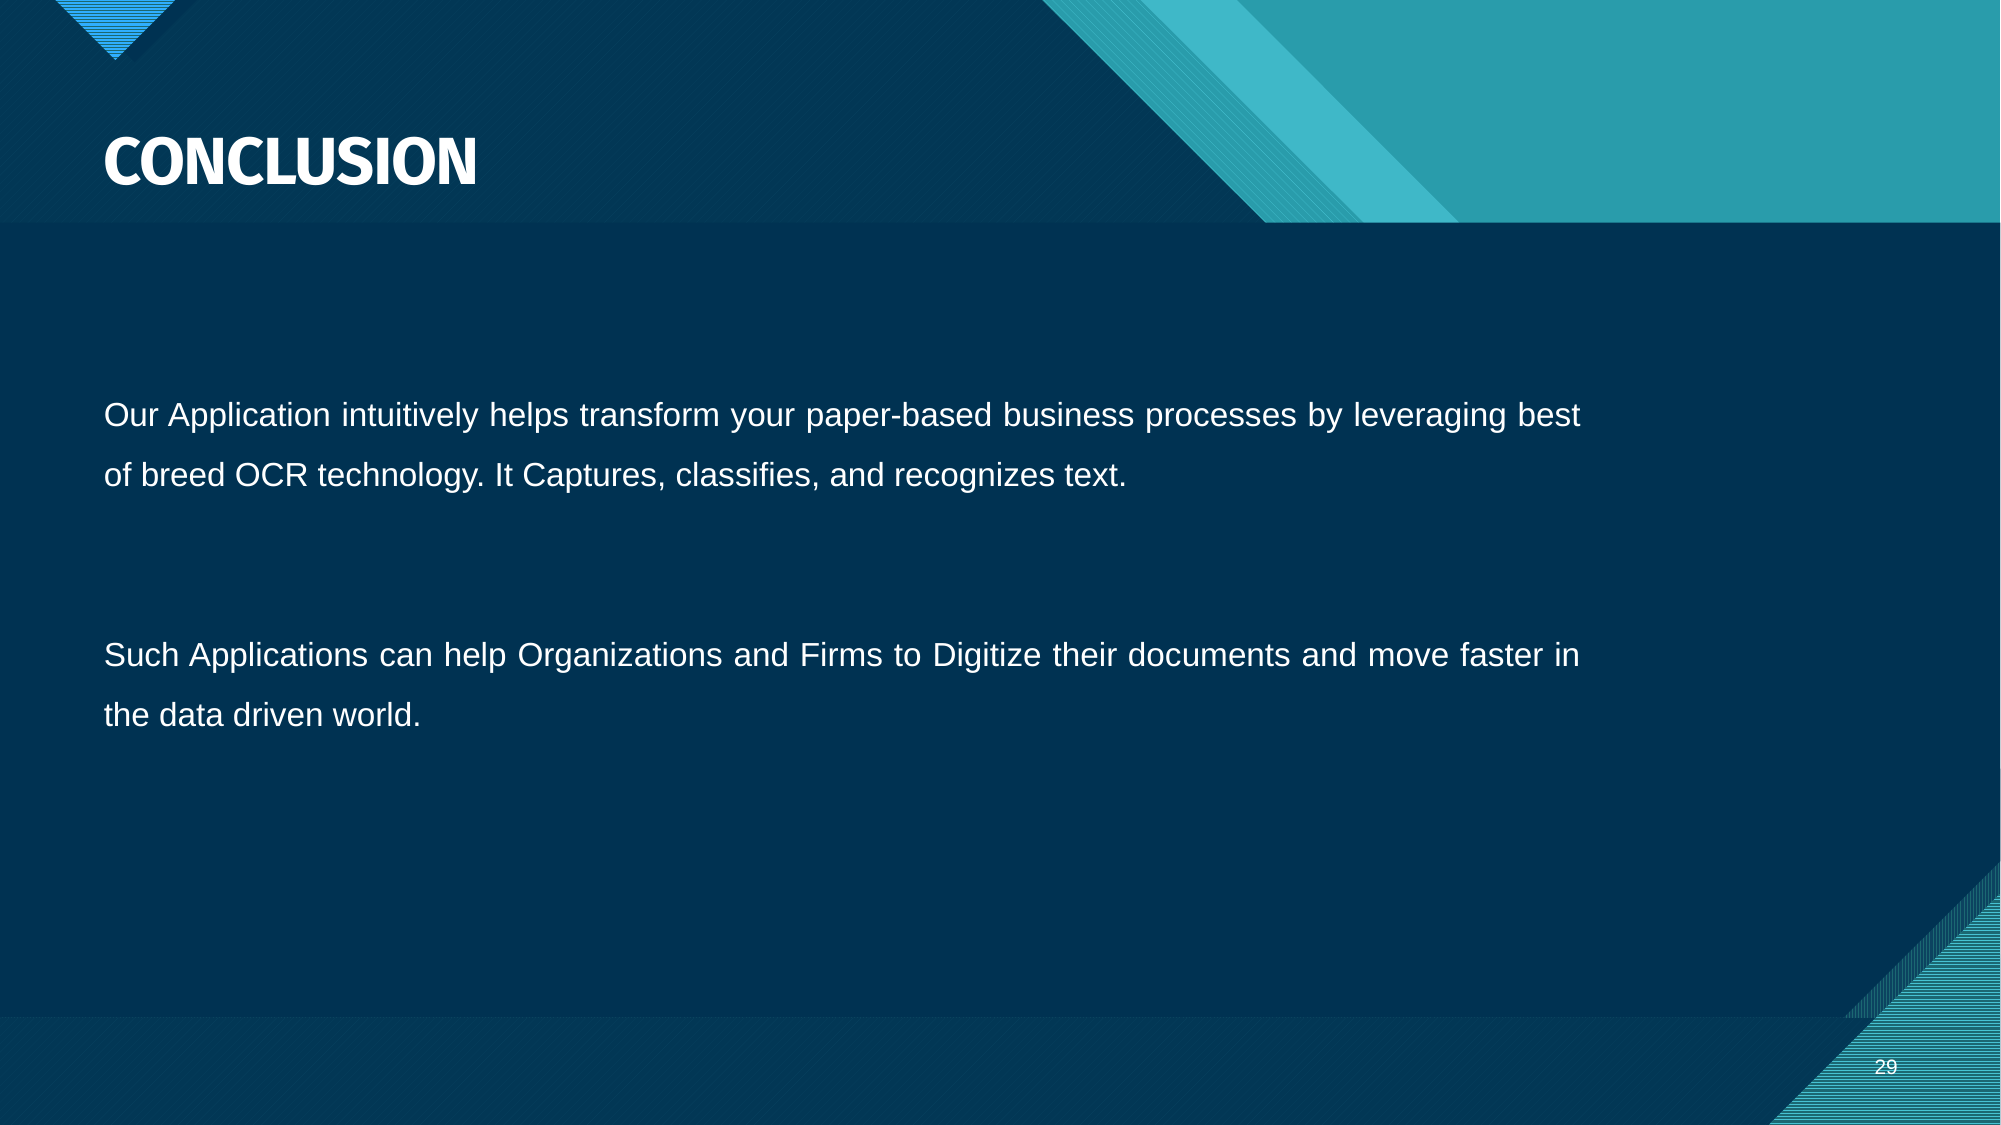

# CONCLUSION
Our Application intuitively helps transform your paper-based business processes by leveraging best of breed OCR technology. It Captures, classifies, and recognizes text.

Such Applications can help Organizations and Firms to Digitize their documents and move faster in the data driven world.
29